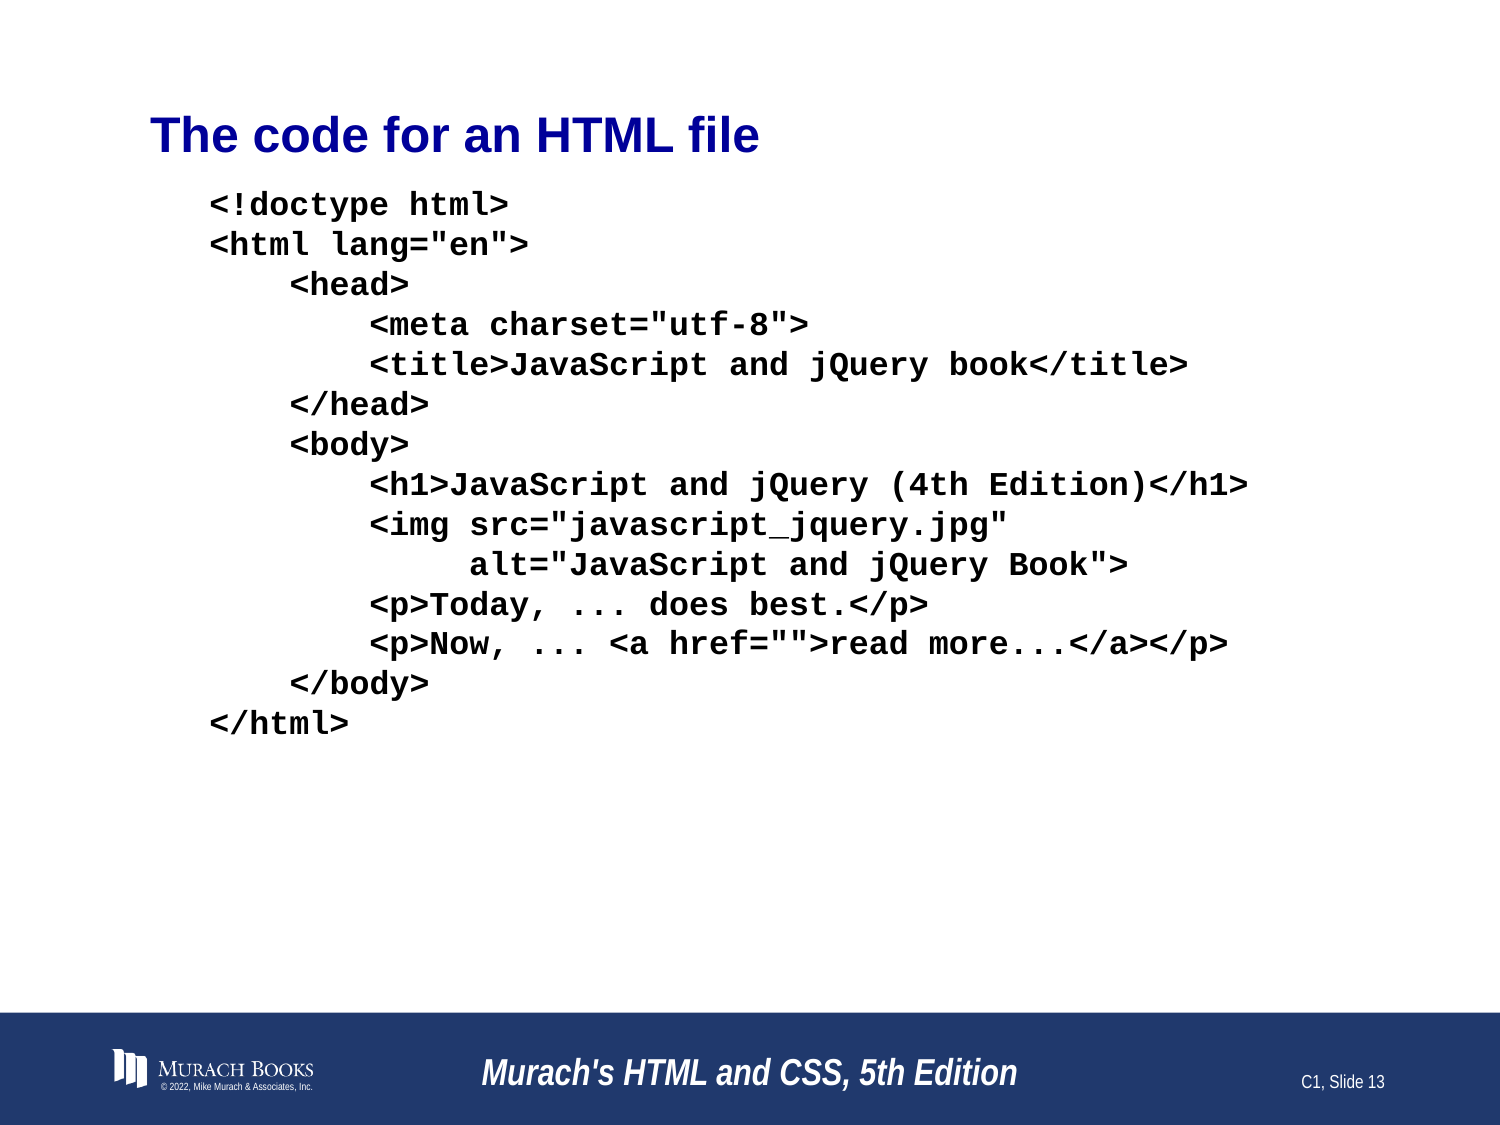

# The code for an HTML file
<!doctype html>
<html lang="en">
    <head>
        <meta charset="utf-8">
        <title>JavaScript and jQuery book</title>
    </head>
    <body>
        <h1>JavaScript and jQuery (4th Edition)</h1>
        <img src="javascript_jquery.jpg"
             alt="JavaScript and jQuery Book">
        <p>Today, ... does best.</p>
        <p>Now, ... <a href="">read more...</a></p>
    </body>
</html>

© 2022, Mike Murach & Associates, Inc.
Murach's HTML and CSS, 5th Edition

C1, Slide 13